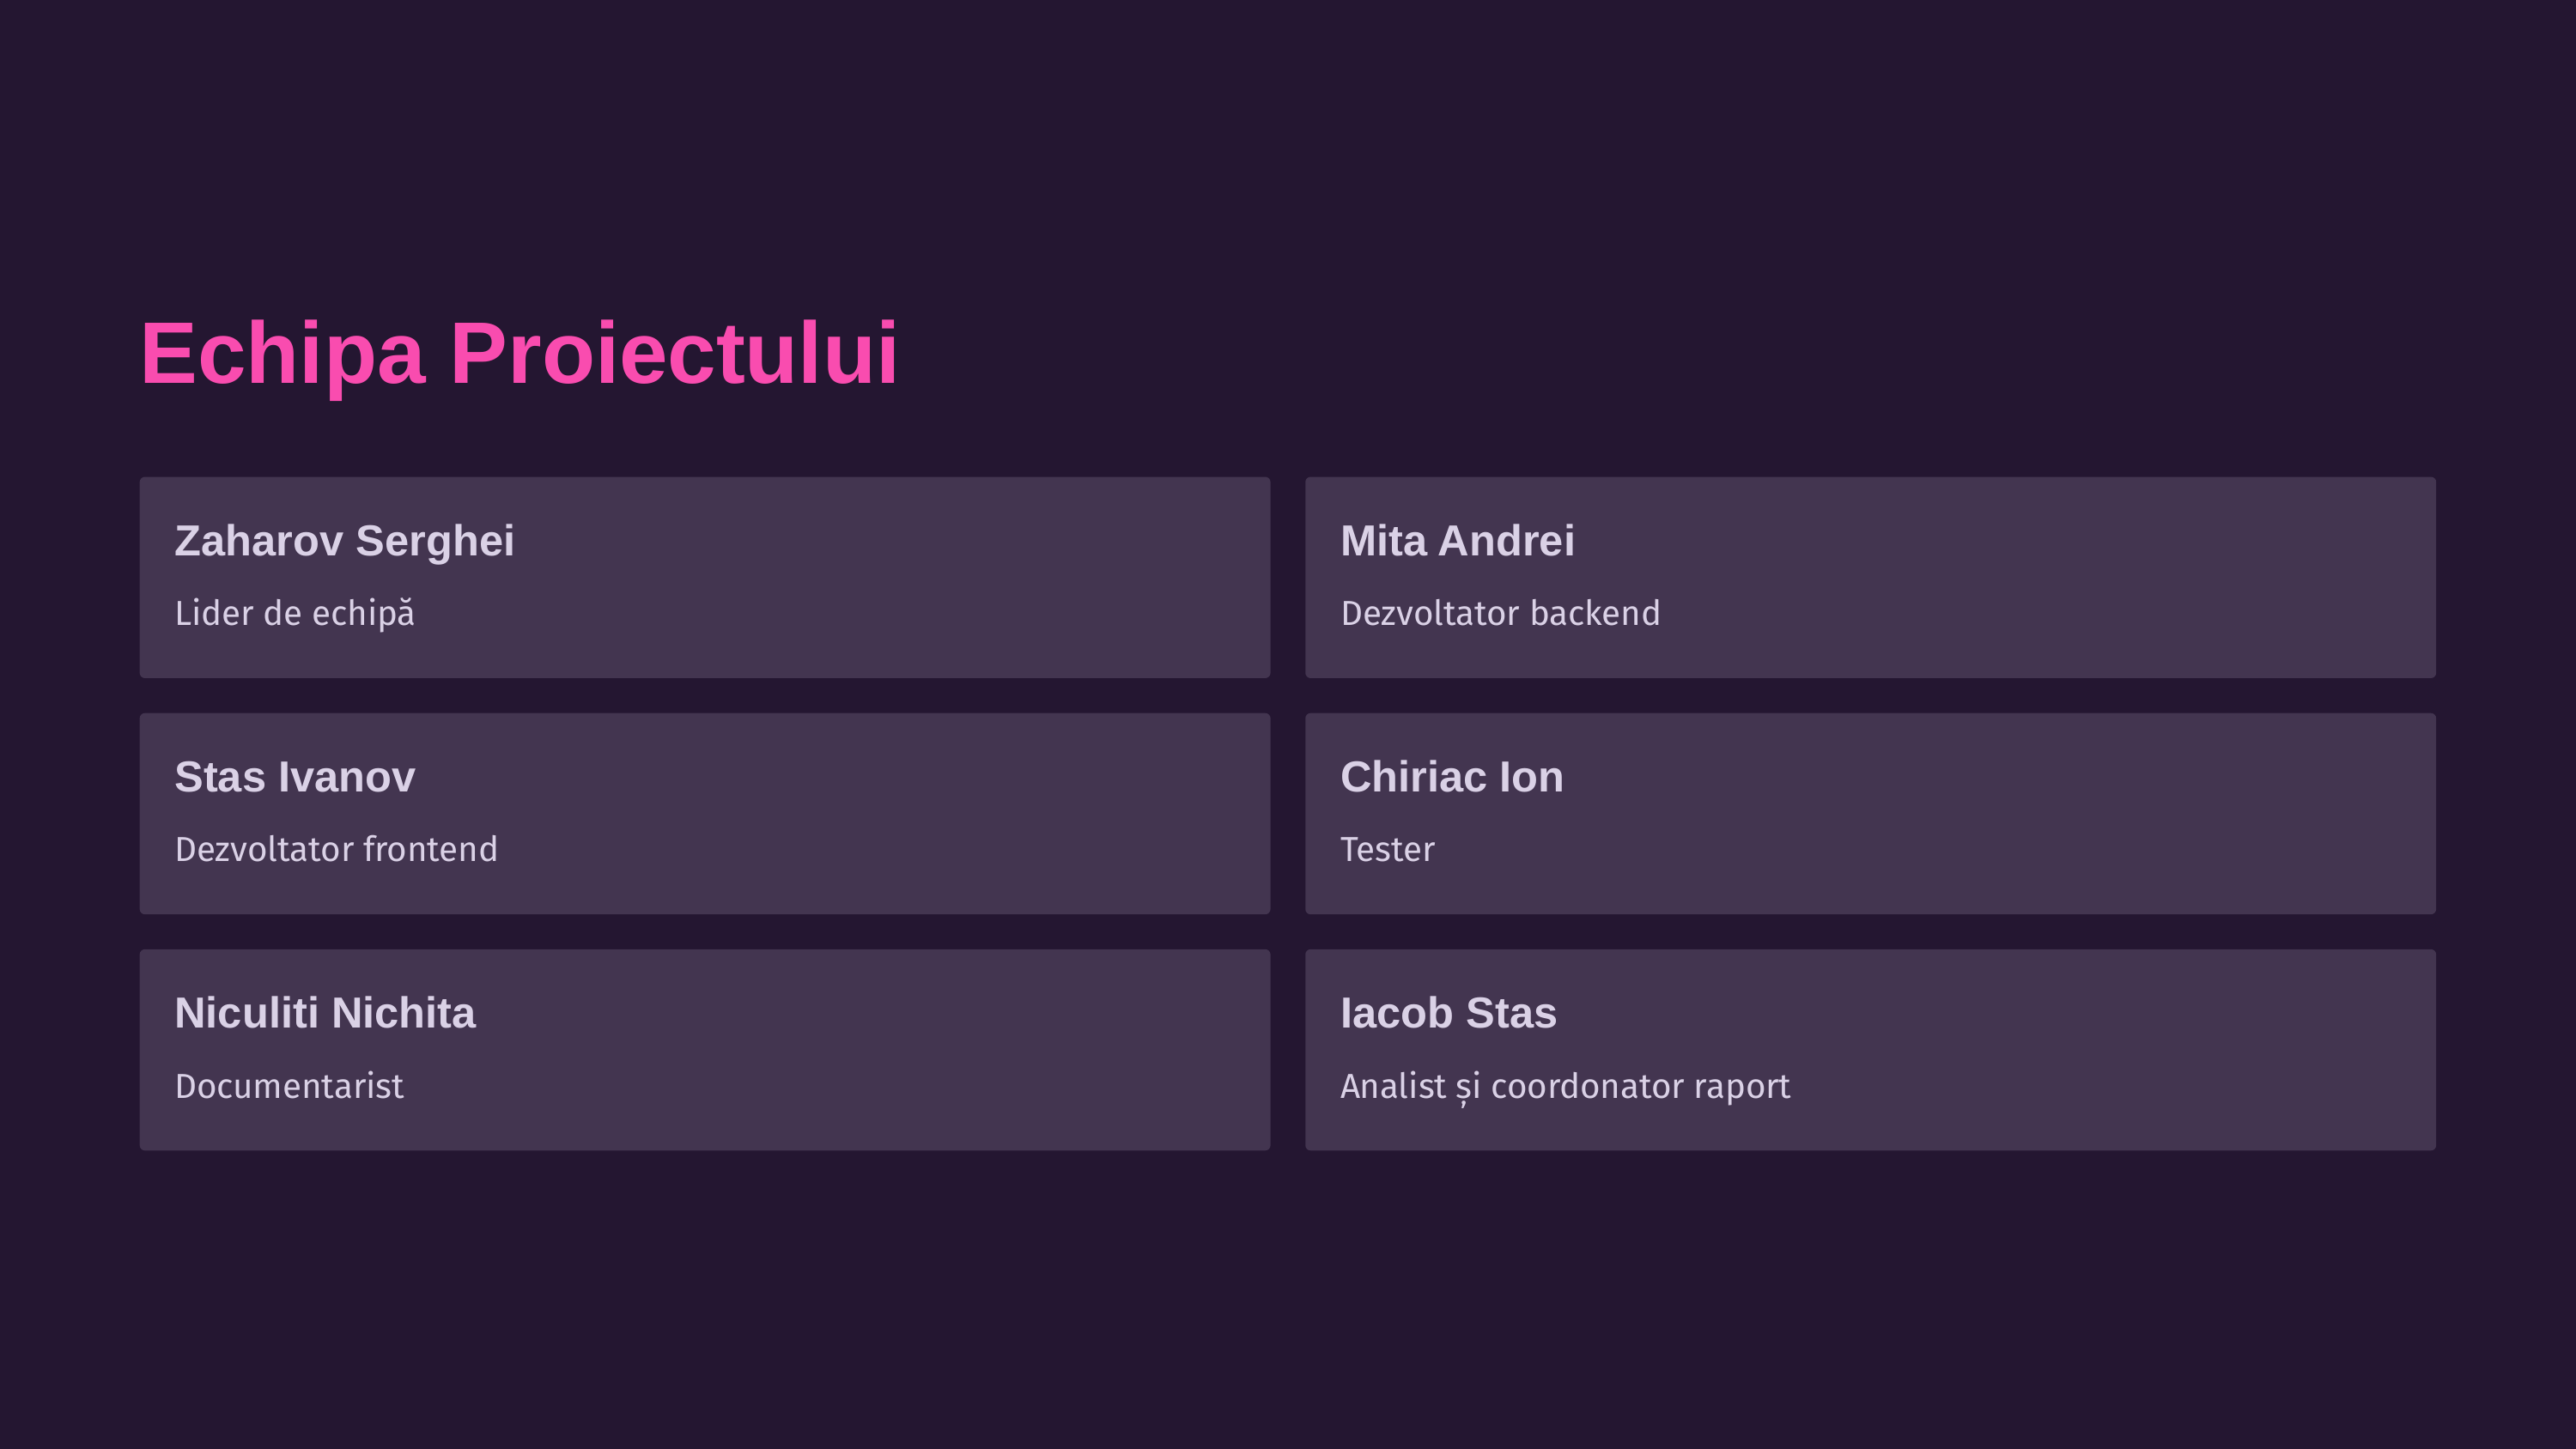

Echipa Proiectului

Zaharov Serghei
Mita Andrei
Lider de echipă
Dezvoltator backend

Stas Ivanov
Chiriac Ion
Dezvoltator frontend
Tester

Niculiti Nichita
Iacob Stas
Documentarist
Analist și coordonator raport